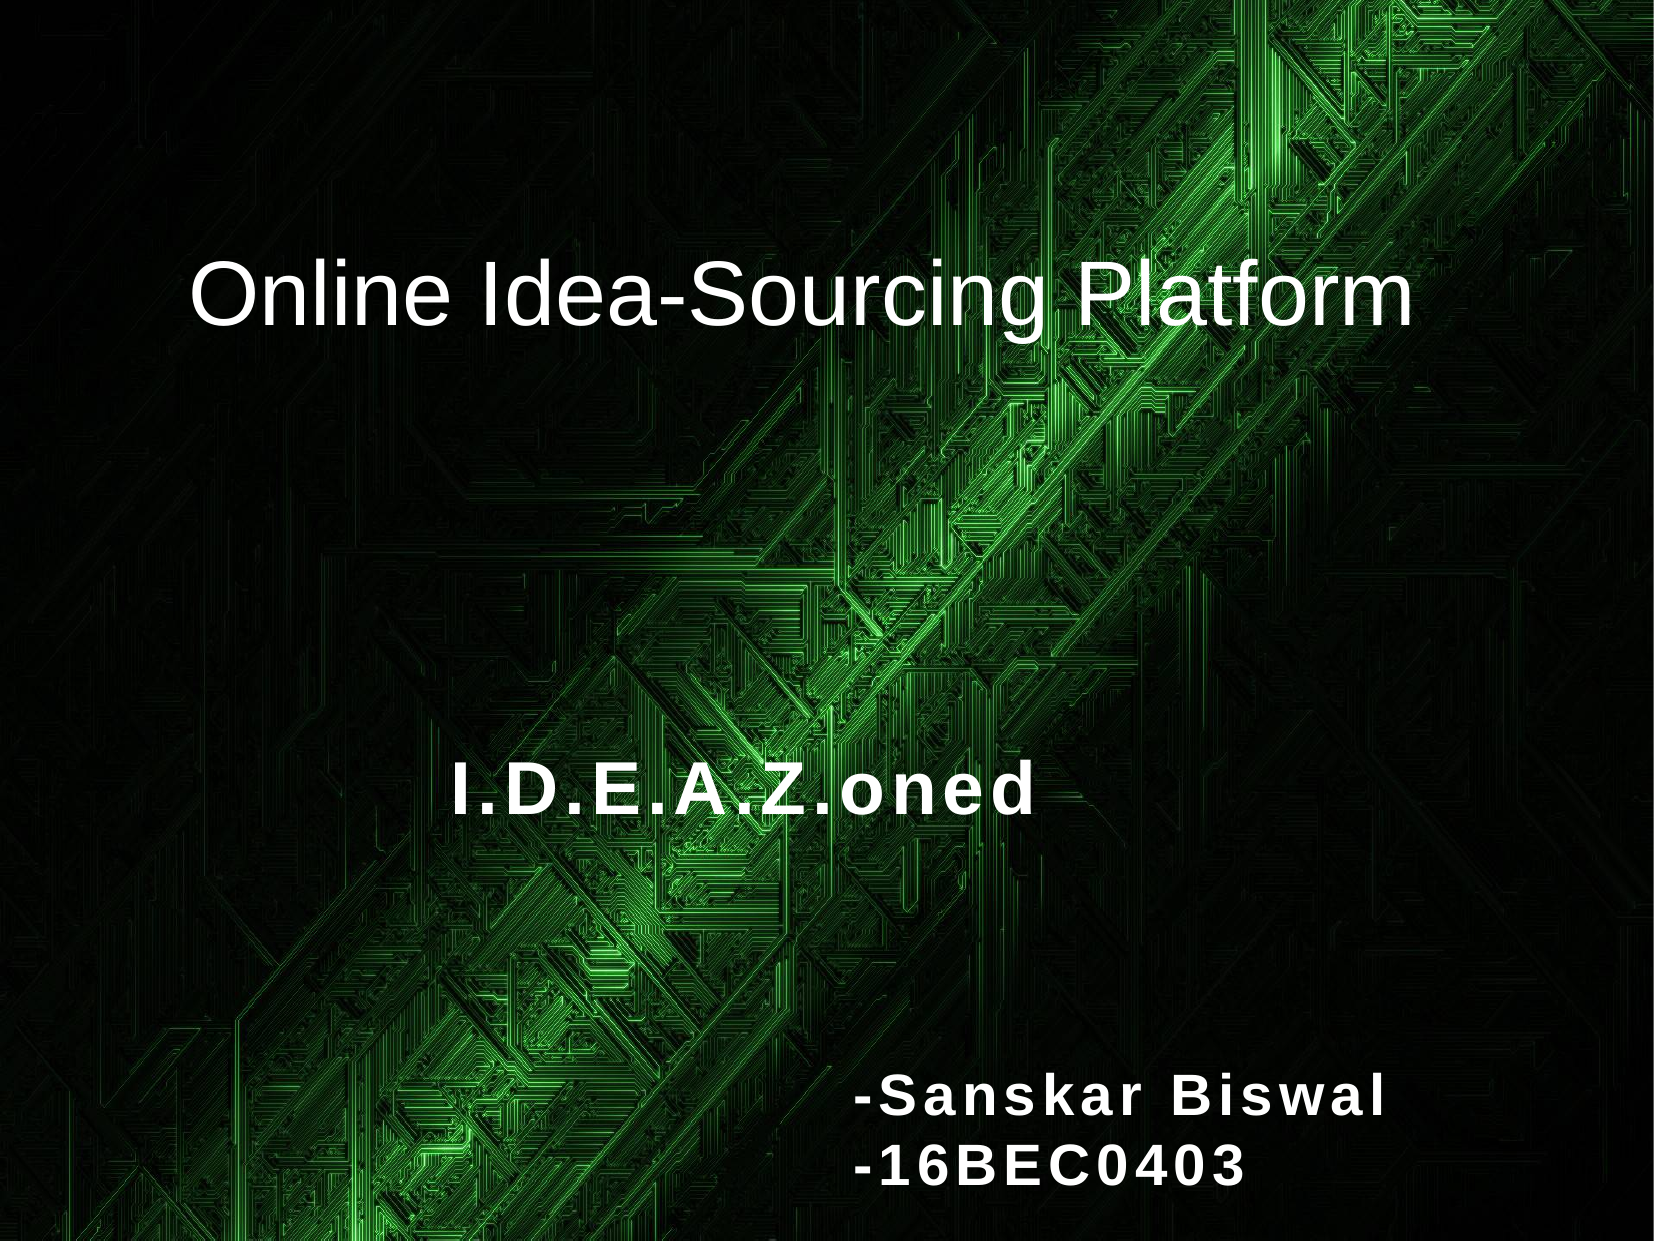

Online Idea-Sourcing Platform
I.D.E.A.Z.oned
-Sanskar Biswal
-16BEC0403